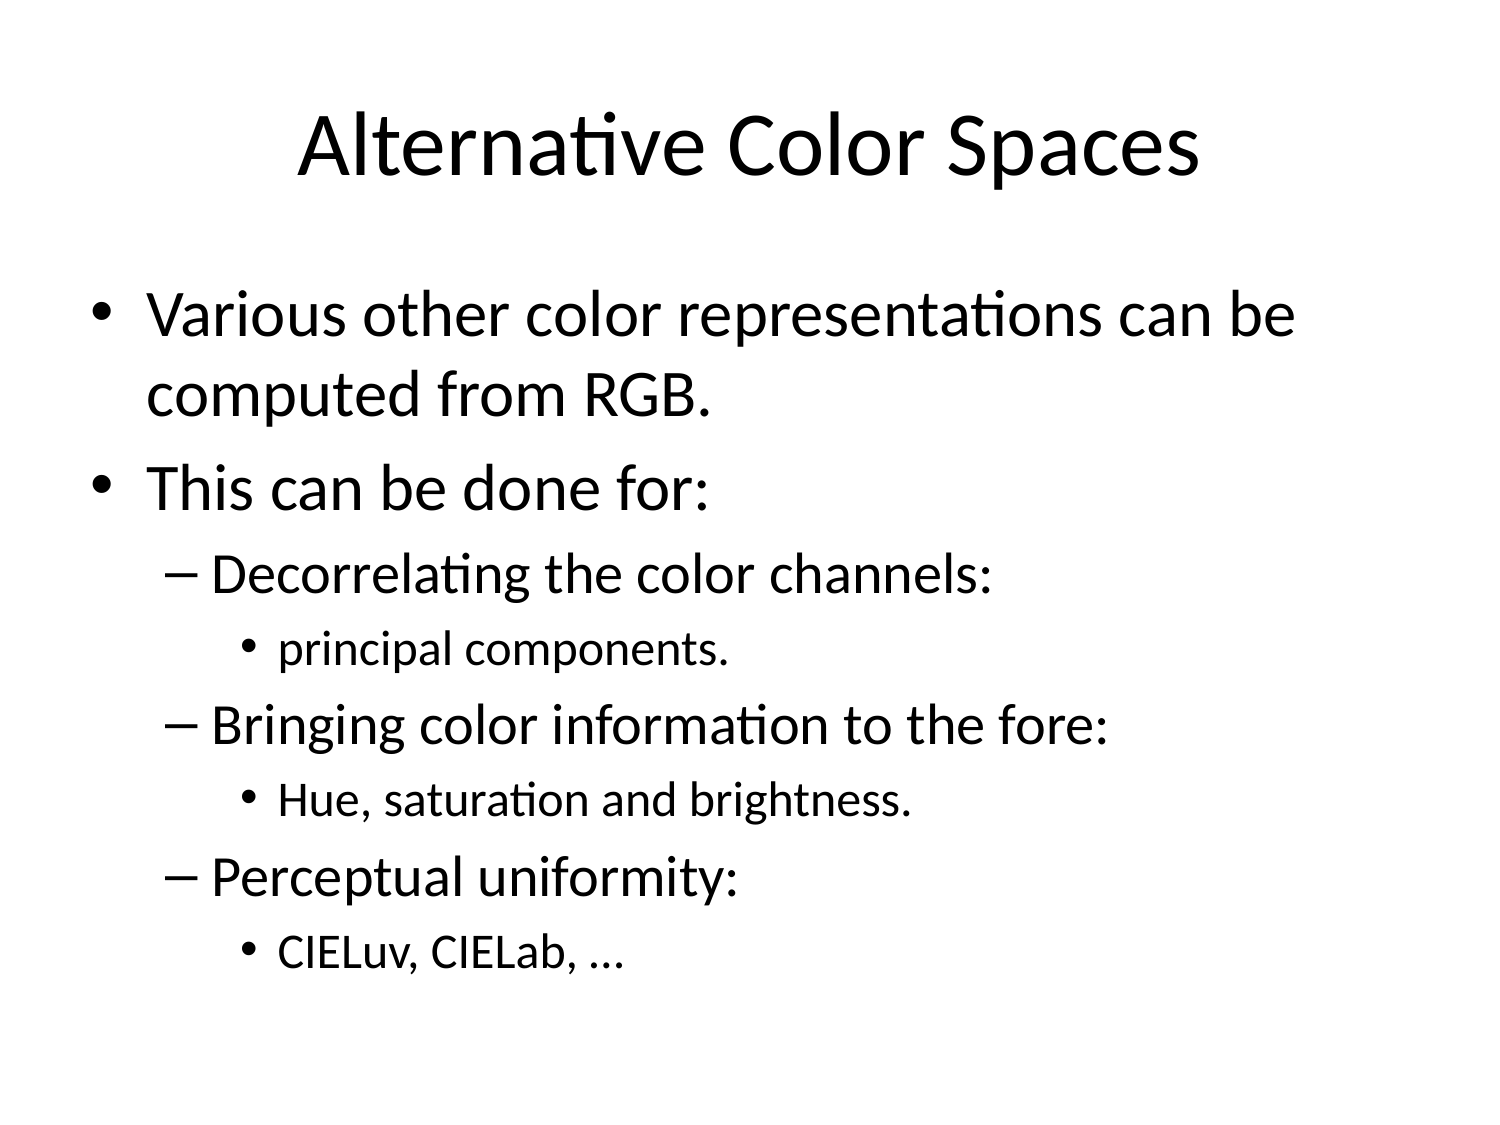

# Alternative Color Spaces
Various other color representations can be computed from RGB.
This can be done for:
Decorrelating the color channels:
principal components.
Bringing color information to the fore:
Hue, saturation and brightness.
Perceptual uniformity:
CIELuv, CIELab, …